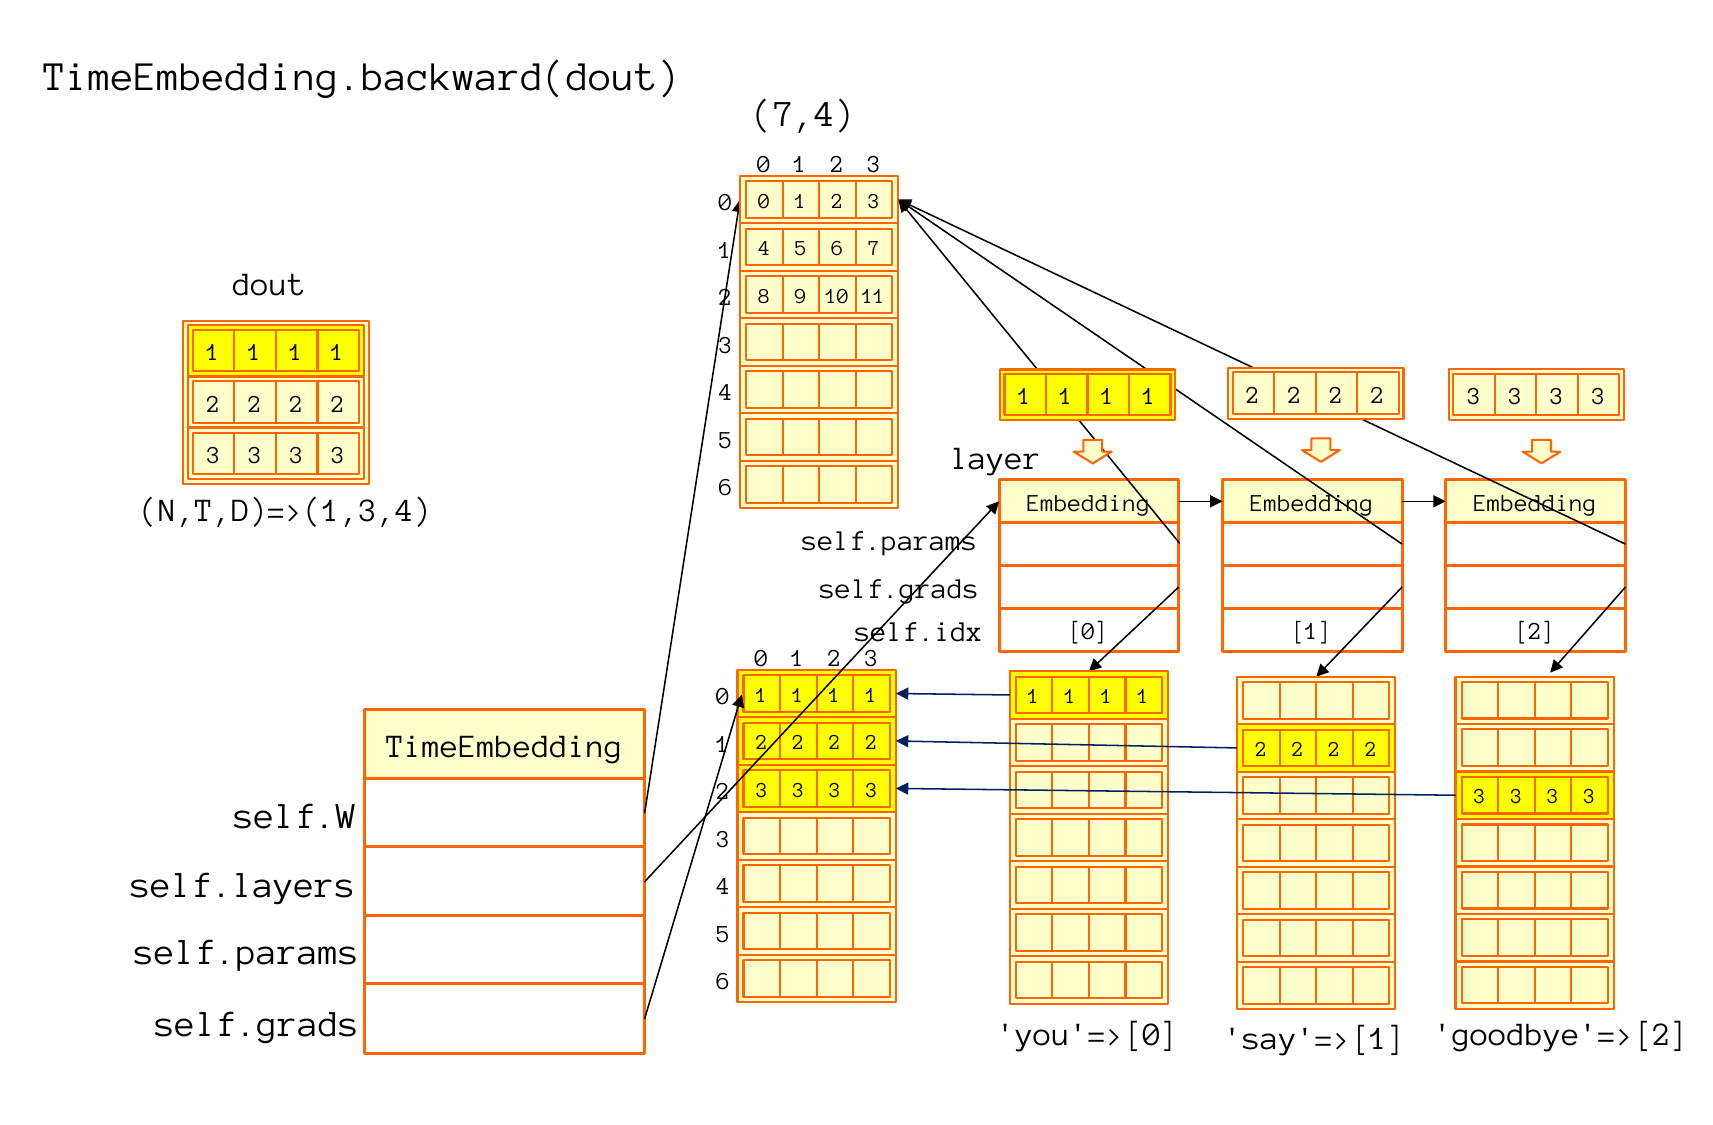

TimeEmbedding.backward(dout)
(7,4)
0
1
2
3

0
1
2
3
0

4
5
6
7
1
dout

8
9
10
11
2

3

1
1
1
1

4
2
2
2
2
3
3
3
3
1
1
1
1

2
2
2
2

5

layer
3
3
3
3

6
Embedding
Embedding
Embedding
(N,T,D)=>(1,3,4)
self.params

self.grads

self.idx
[0]
[1]
[2]
0
1
2
3

1
1
1
1
0

1
1
1
1

TimeEmbedding

2
2
2
2
1

2
2
2
2

3
3
3
3
2

3
3
3
3

self.W

3

self.layers

4

5

self.params

6

self.grads
'you'=>[0]
'goodbye'=>[2]
'say'=>[1]